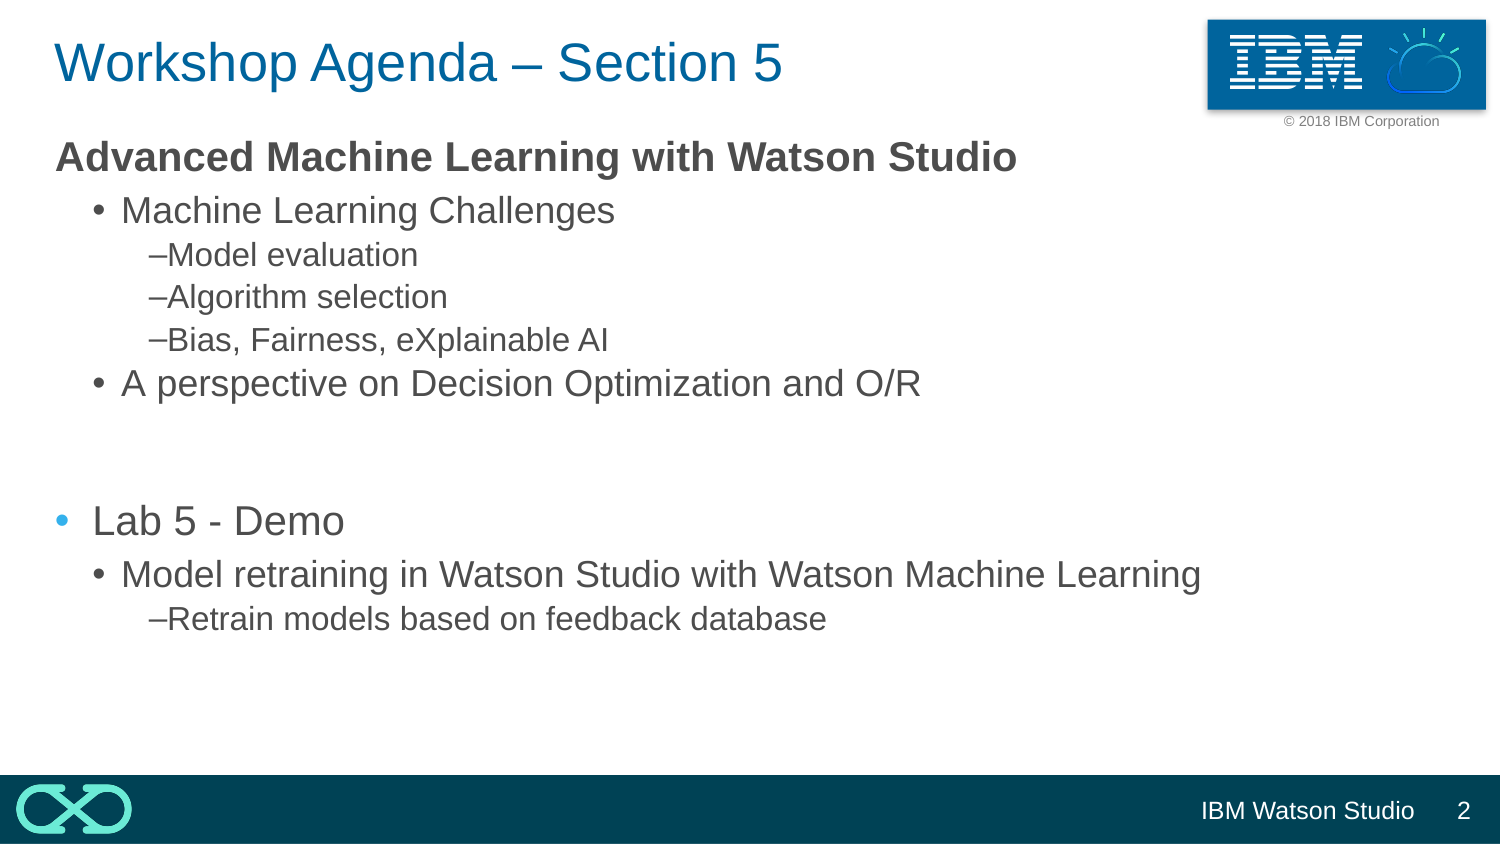

# Workshop Agenda – Section 5
Advanced Machine Learning with Watson Studio
Machine Learning Challenges
Model evaluation
Algorithm selection
Bias, Fairness, eXplainable AI
A perspective on Decision Optimization and O/R

Lab 5 - Demo
Model retraining in Watson Studio with Watson Machine Learning
Retrain models based on feedback database